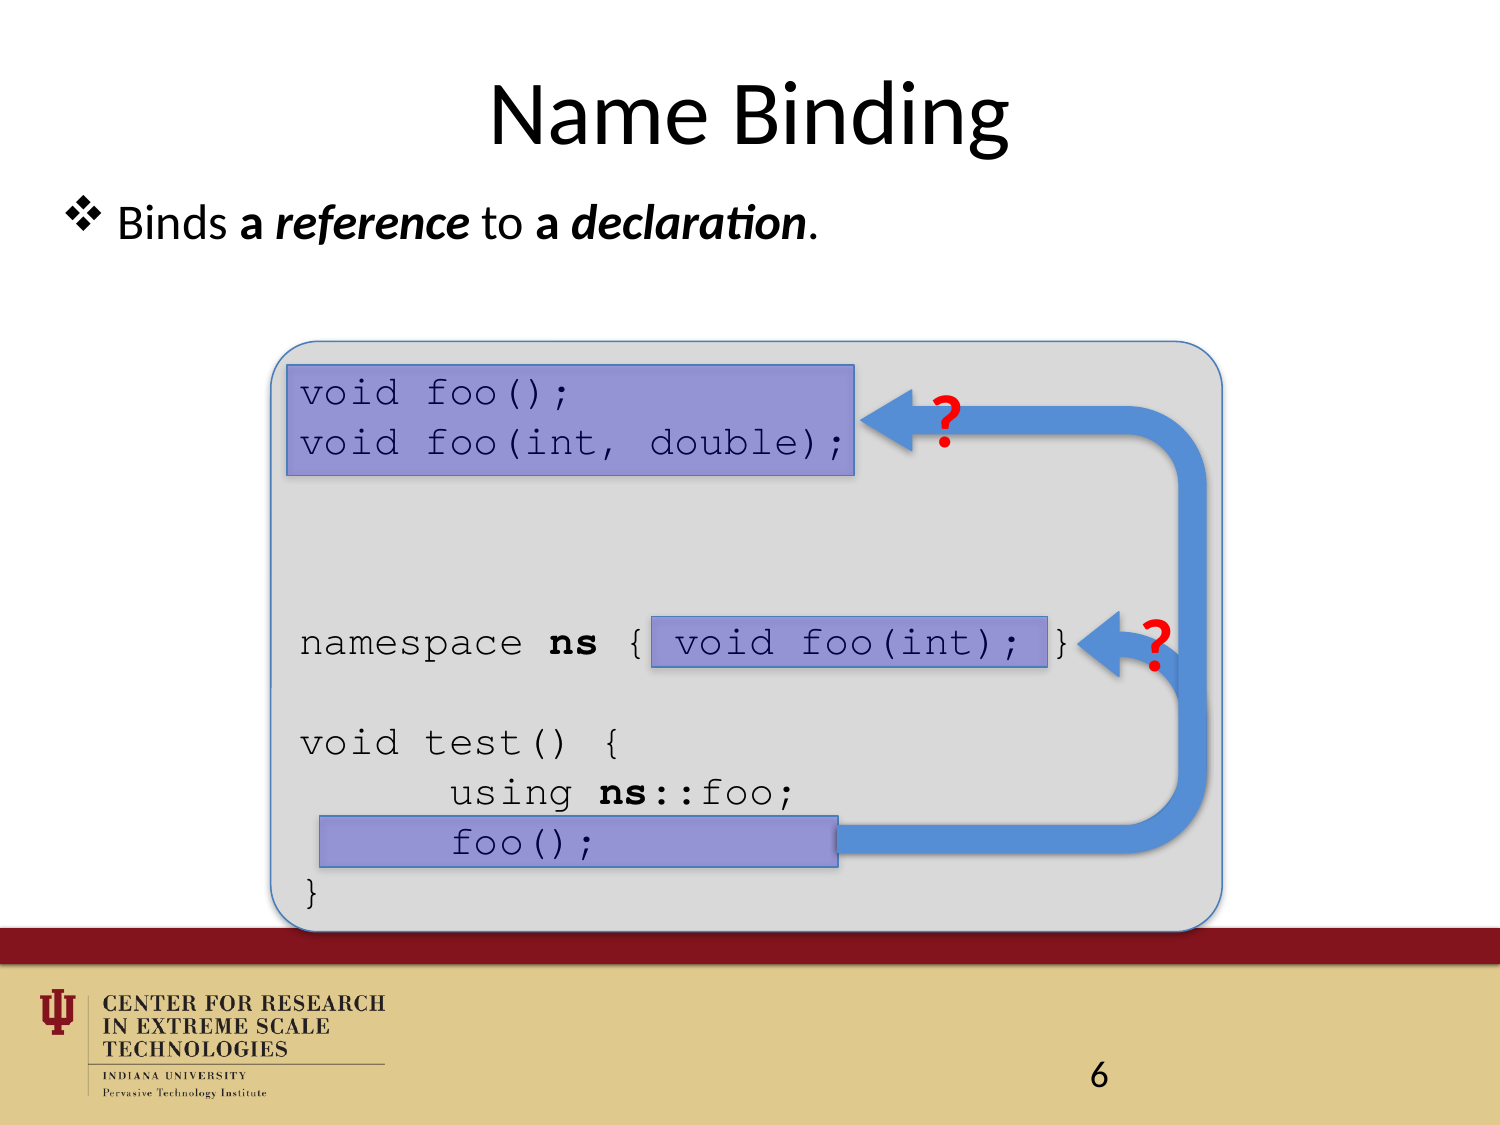

# Name Binding
Binds a reference to a declaration.
void foo();
void foo(int, double);

namespace ns { void foo(int); }

void test() {
	using ns::foo;
	foo();
}
?

?

6